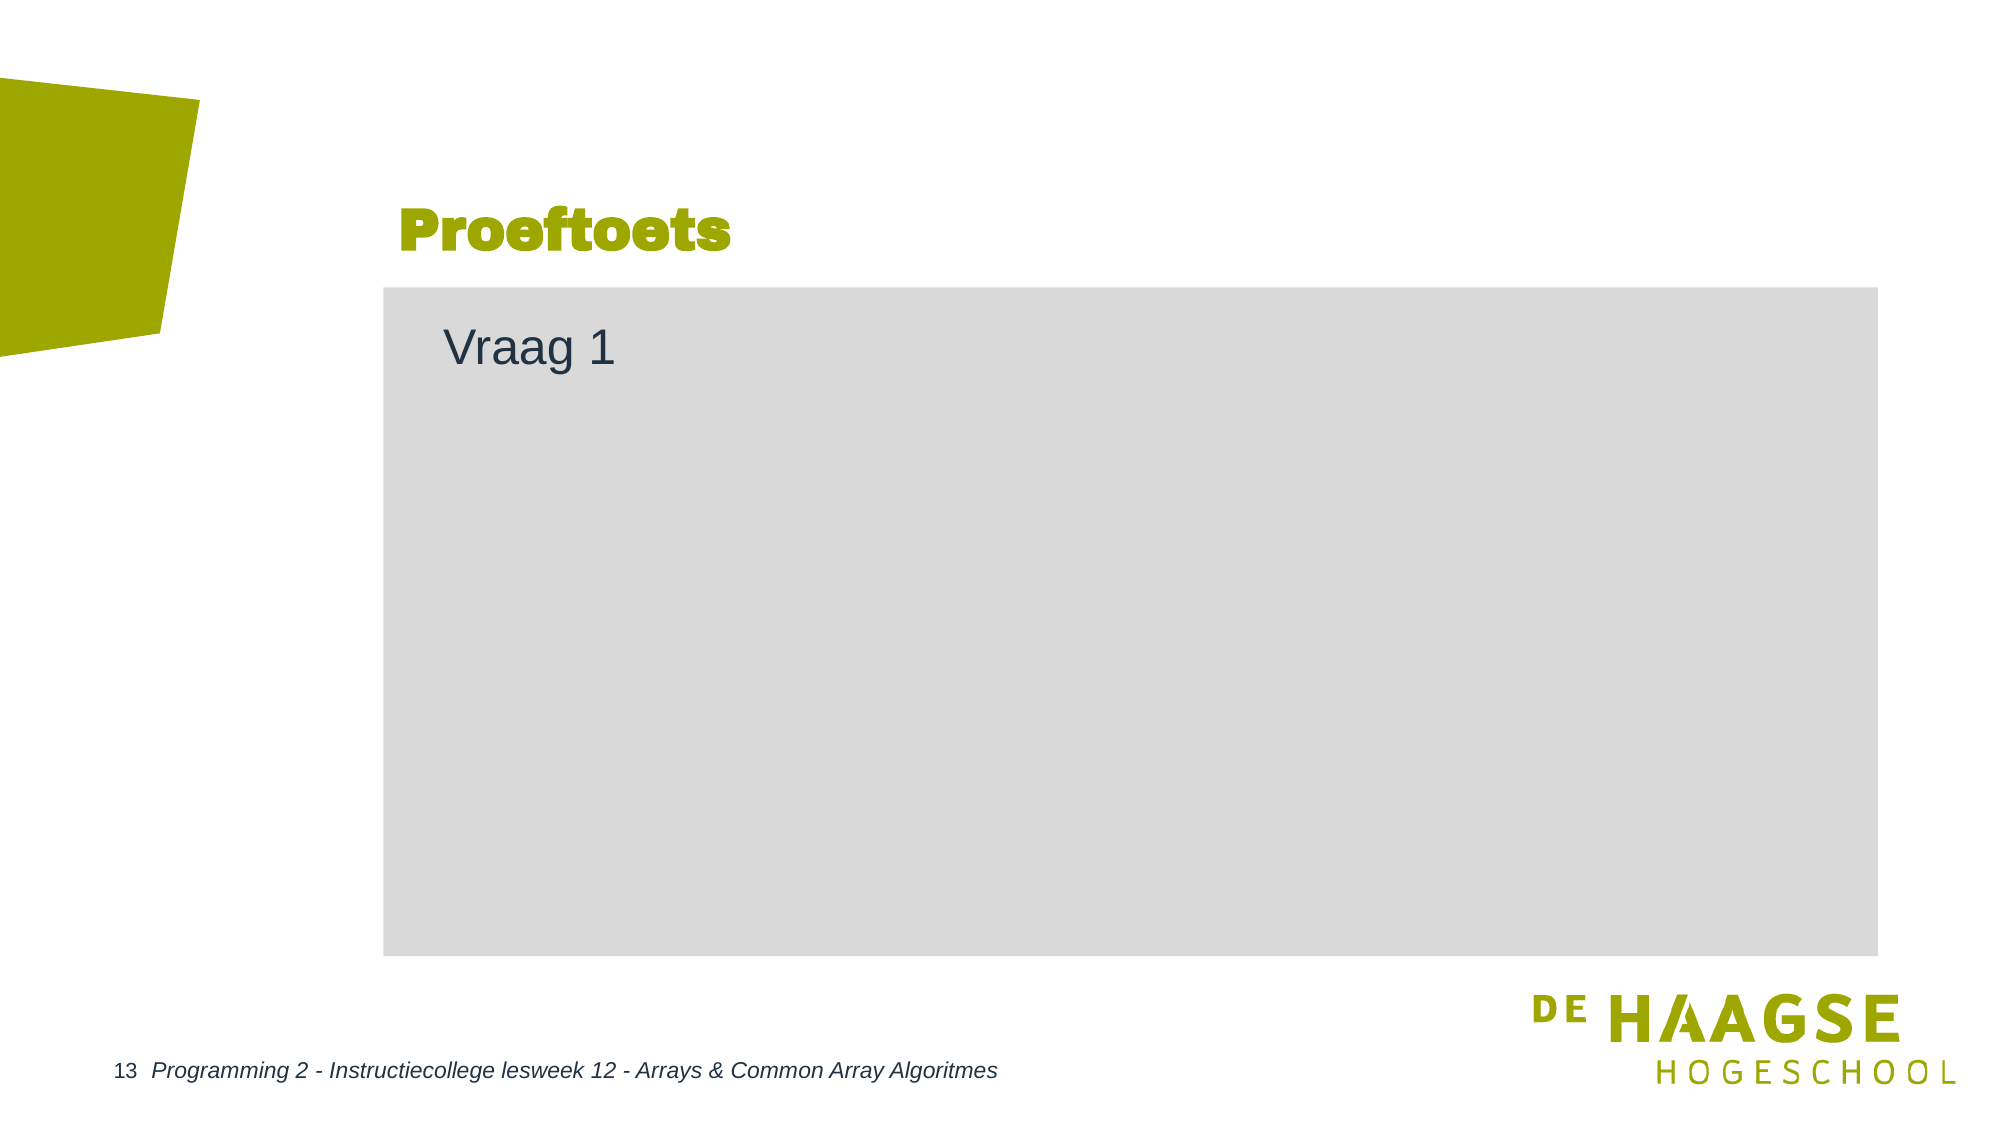

# Proeftoets
Vraag 1
Programming 2 - Instructiecollege lesweek 12 - Arrays & Common Array Algoritmes
13